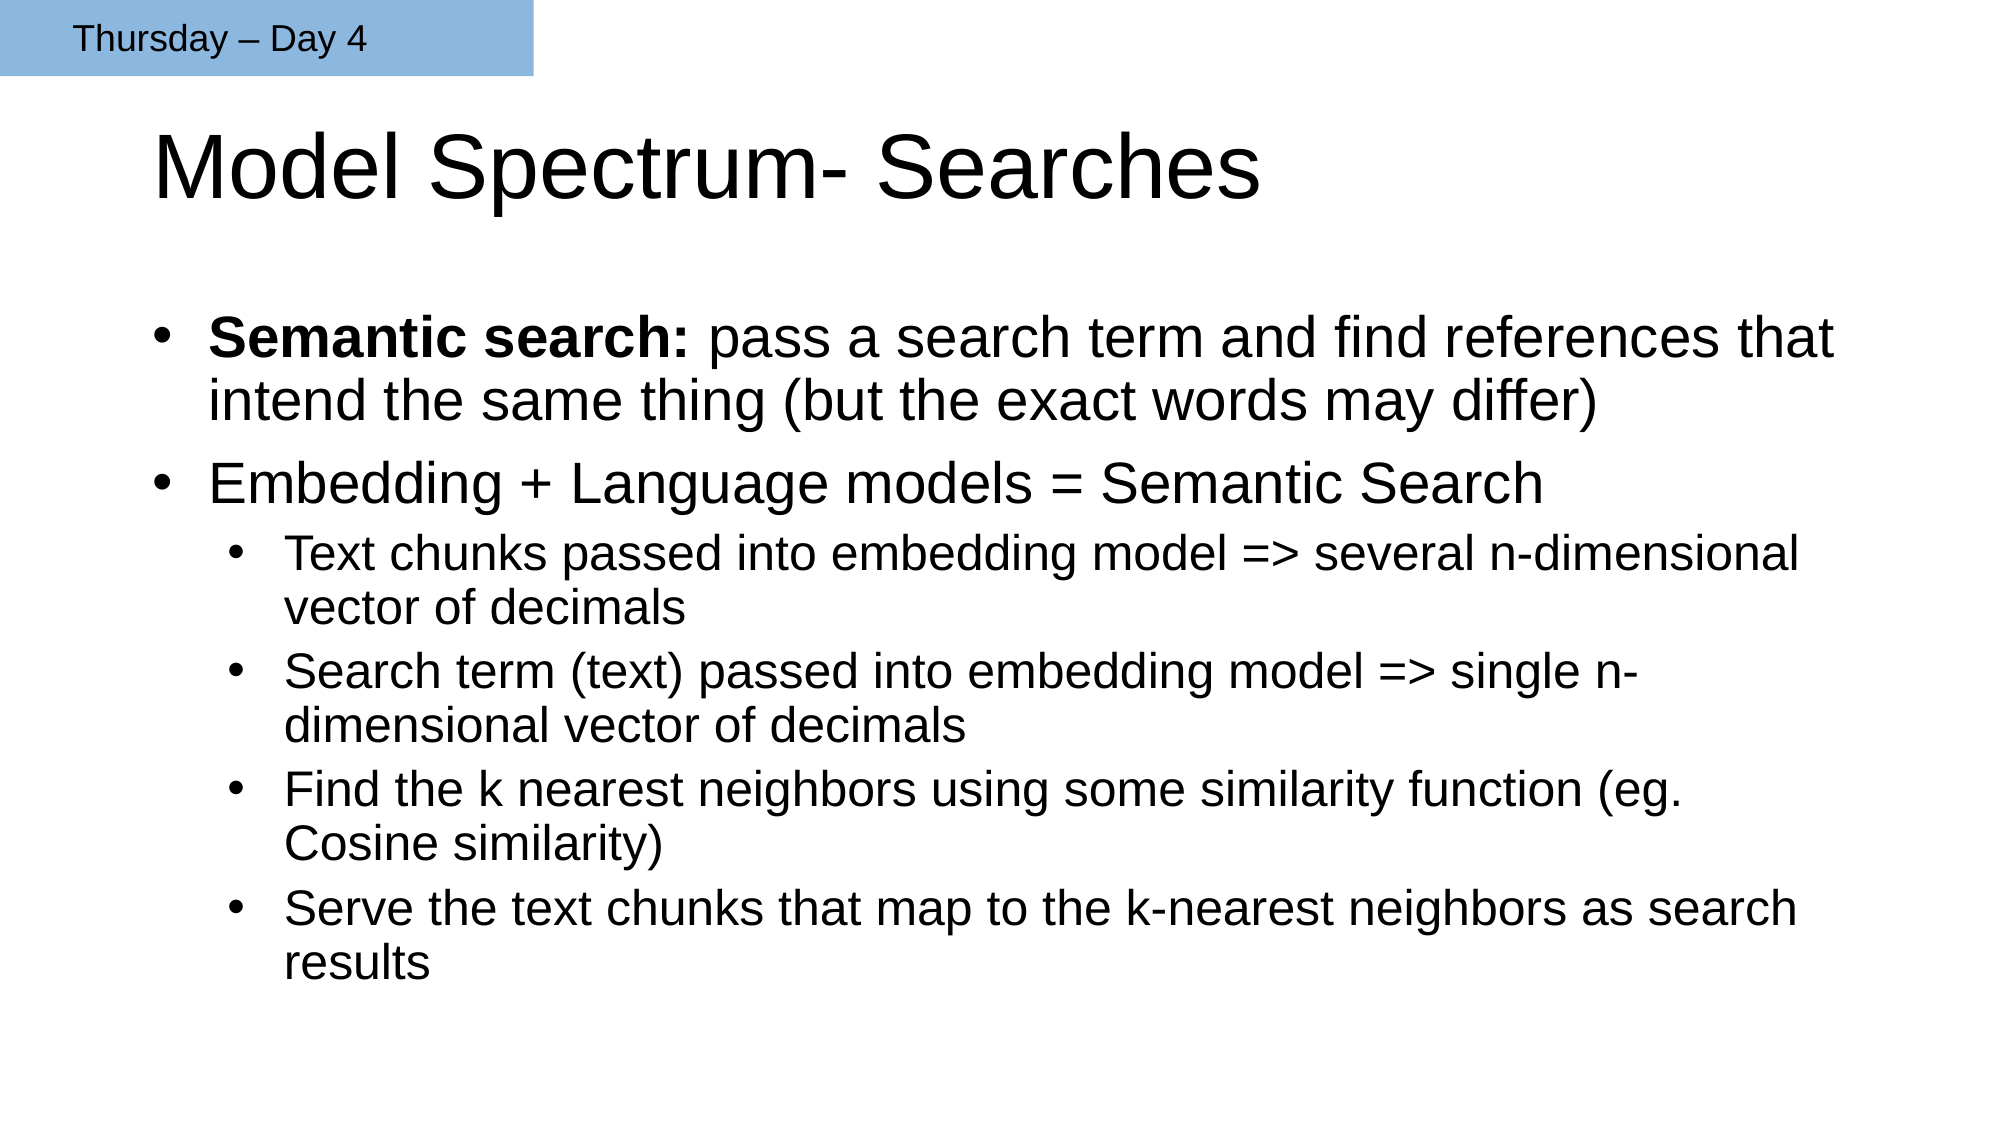

Thursday – Day 4
# Model Spectrum- Searches
Semantic search: pass a search term and find references that intend the same thing (but the exact words may differ)
Embedding + Language models = Semantic Search
Text chunks passed into embedding model => several n-dimensional vector of decimals
Search term (text) passed into embedding model => single n-dimensional vector of decimals
Find the k nearest neighbors using some similarity function (eg. Cosine similarity)
Serve the text chunks that map to the k-nearest neighbors as search results